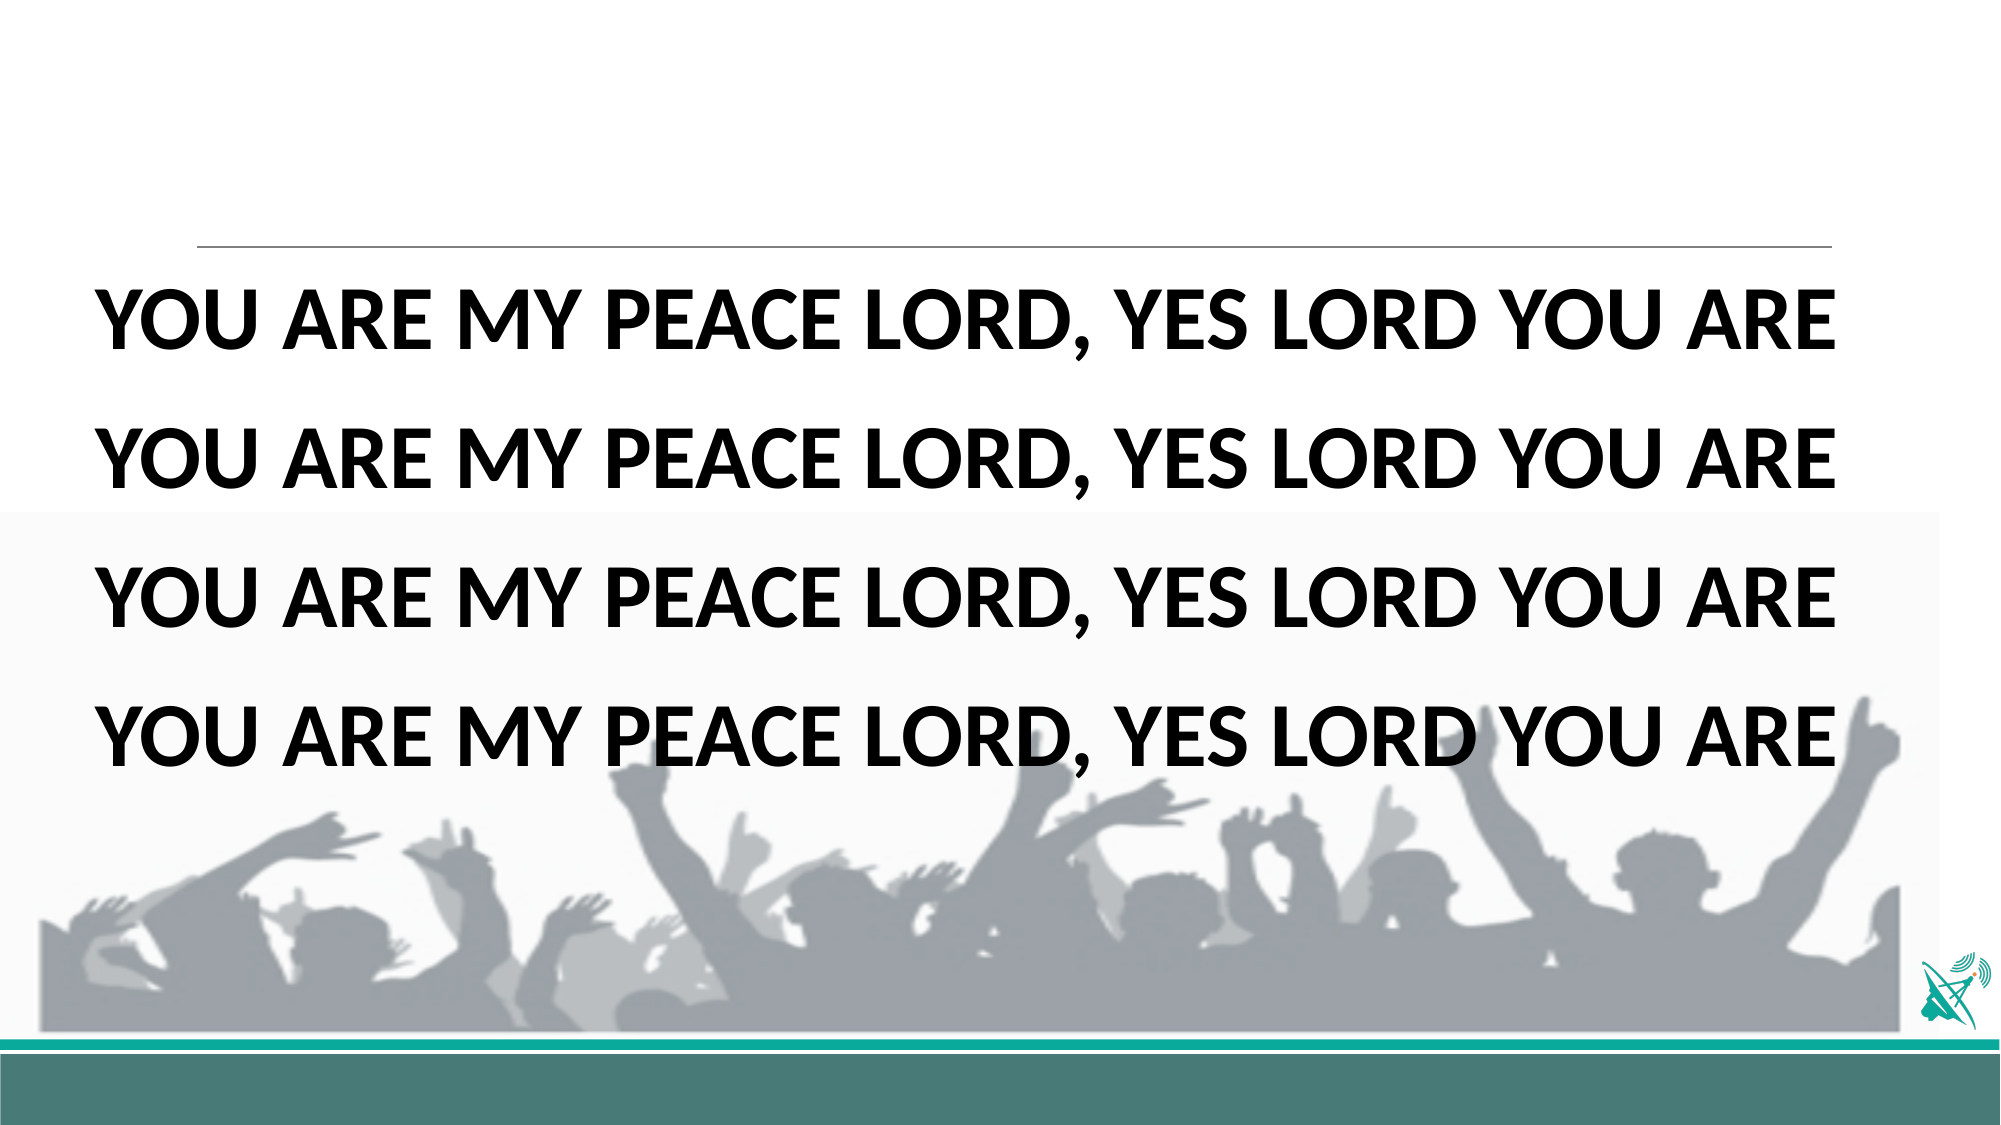

YOU ARE MY PEACE LORD, YES LORD YOU ARE
YOU ARE MY PEACE LORD, YES LORD YOU ARE
YOU ARE MY PEACE LORD, YES LORD YOU ARE
YOU ARE MY PEACE LORD, YES LORD YOU ARE